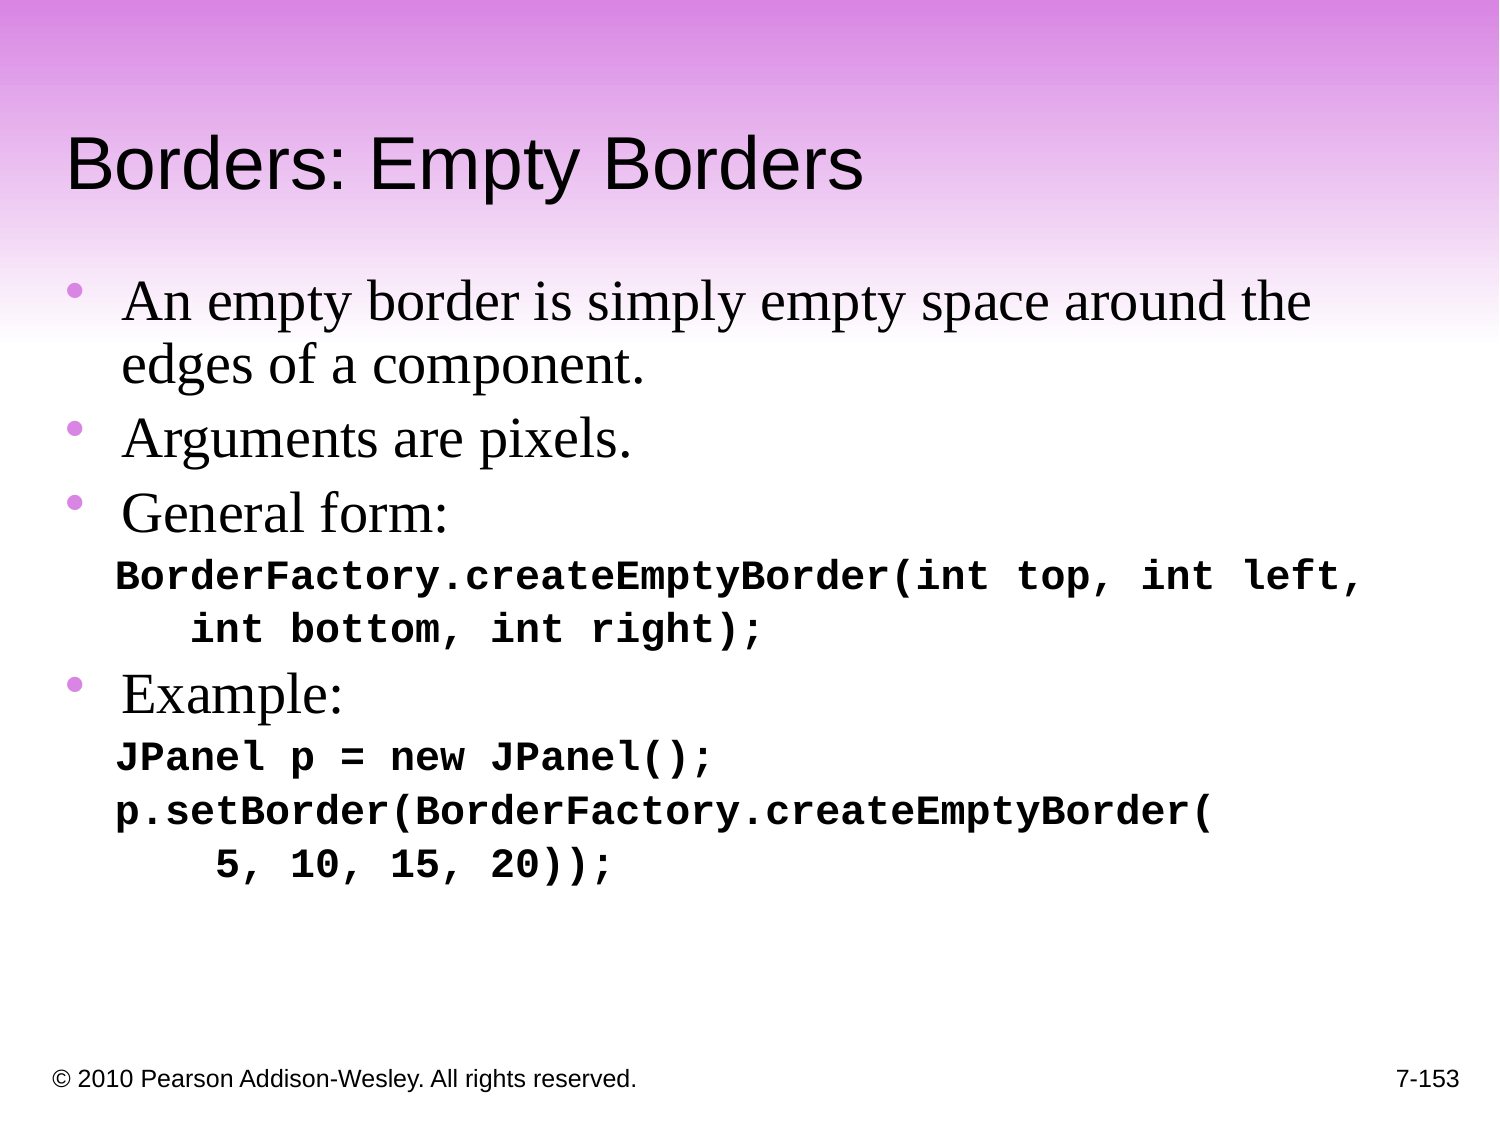

Borders: Empty Borders
An empty border is simply empty space around the edges of a component.
Arguments are pixels.
General form:
  BorderFactory.createEmptyBorder(int top, int left,
     int bottom, int right);
Example:
  JPanel p = new JPanel();
  p.setBorder(BorderFactory.createEmptyBorder(
      5, 10, 15, 20));

7-153